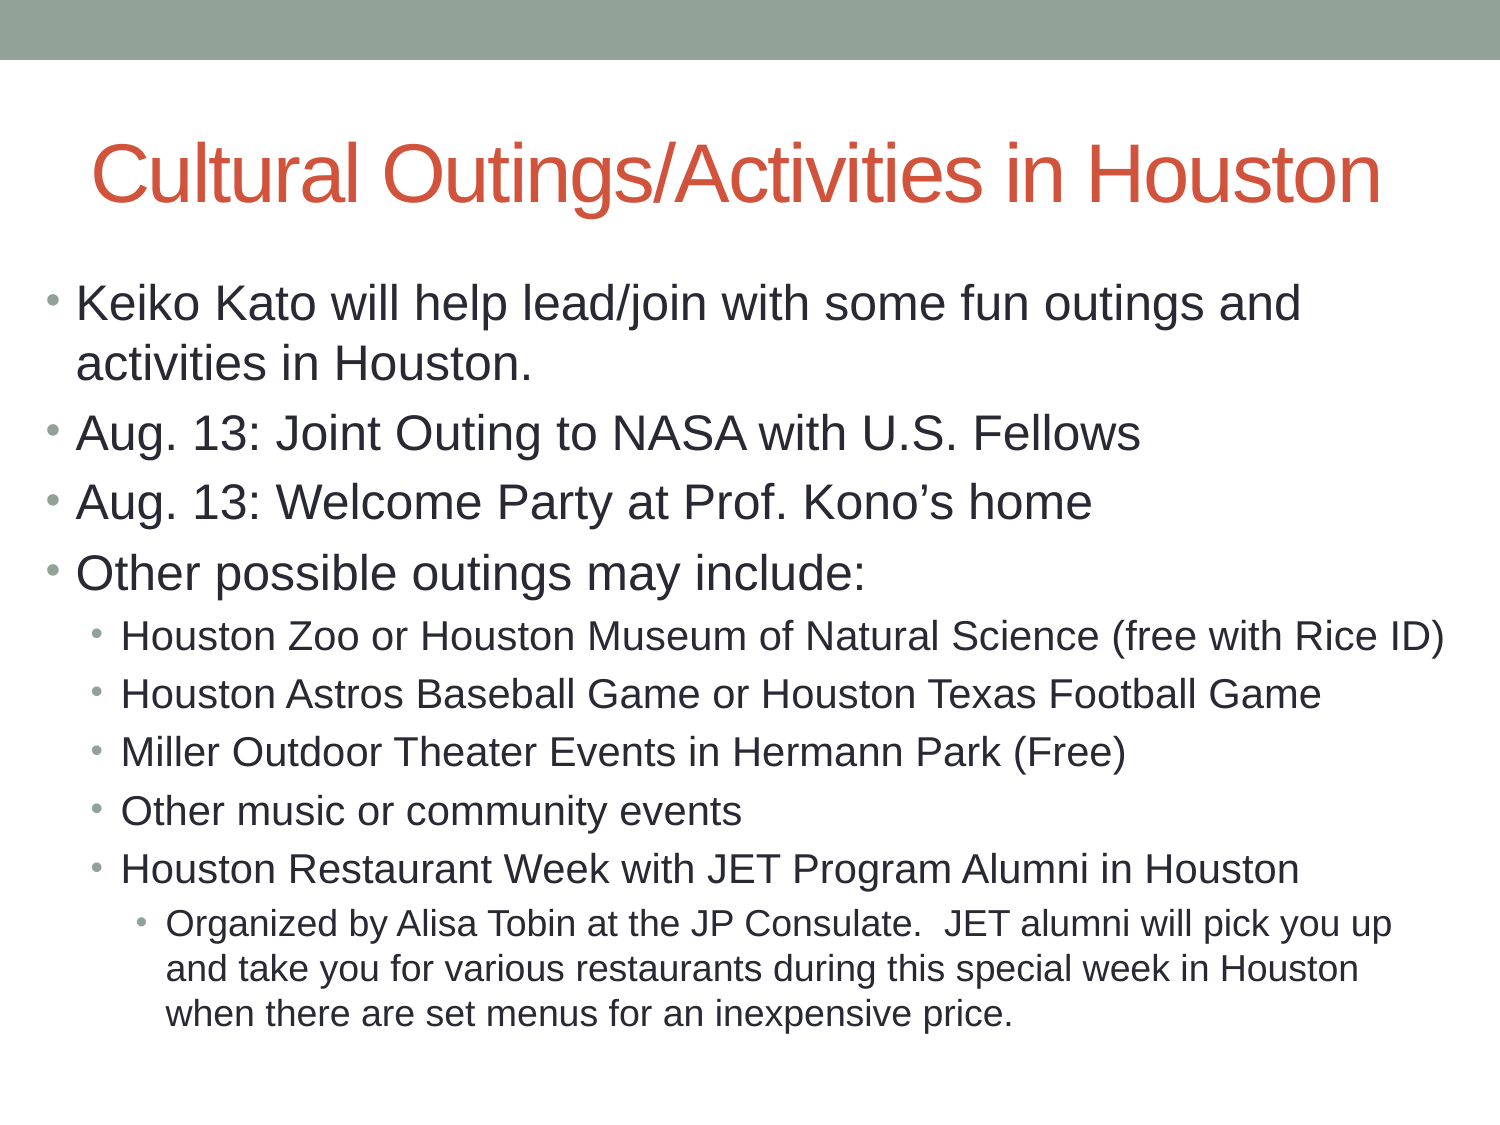

# Cultural Outings/Activities in Houston
Keiko Kato will help lead/join with some fun outings and activities in Houston.
Aug. 13: Joint Outing to NASA with U.S. Fellows
Aug. 13: Welcome Party at Prof. Kono’s home
Other possible outings may include:
Houston Zoo or Houston Museum of Natural Science (free with Rice ID)
Houston Astros Baseball Game or Houston Texas Football Game
Miller Outdoor Theater Events in Hermann Park (Free)
Other music or community events
Houston Restaurant Week with JET Program Alumni in Houston
Organized by Alisa Tobin at the JP Consulate.  JET alumni will pick you up and take you for various restaurants during this special week in Houston when there are set menus for an inexpensive price.